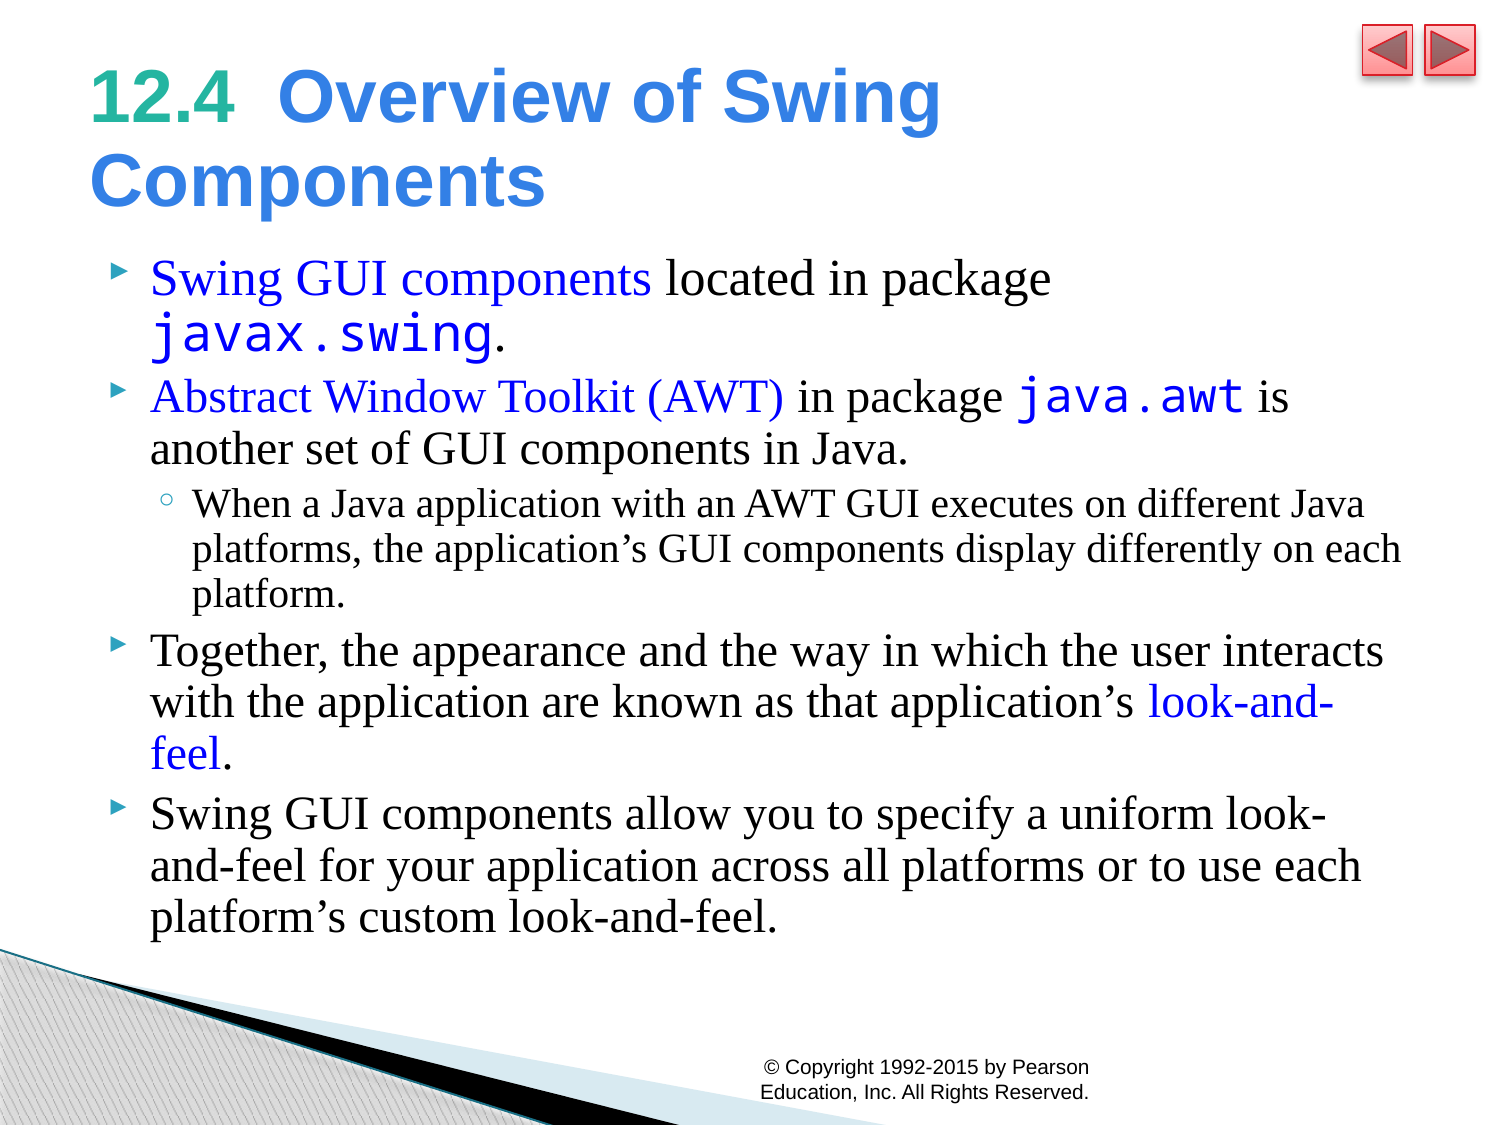

# 12.4  Overview of Swing Components
Swing GUI components located in package javax.swing.
Abstract Window Toolkit (AWT) in package java.awt is another set of GUI components in Java.
When a Java application with an AWT GUI executes on different Java platforms, the application’s GUI components display differently on each platform.
Together, the appearance and the way in which the user interacts with the application are known as that application’s look-and-feel.
Swing GUI components allow you to specify a uniform look-and-feel for your application across all platforms or to use each platform’s custom look-and-feel.
© Copyright 1992-2015 by Pearson Education, Inc. All Rights Reserved.